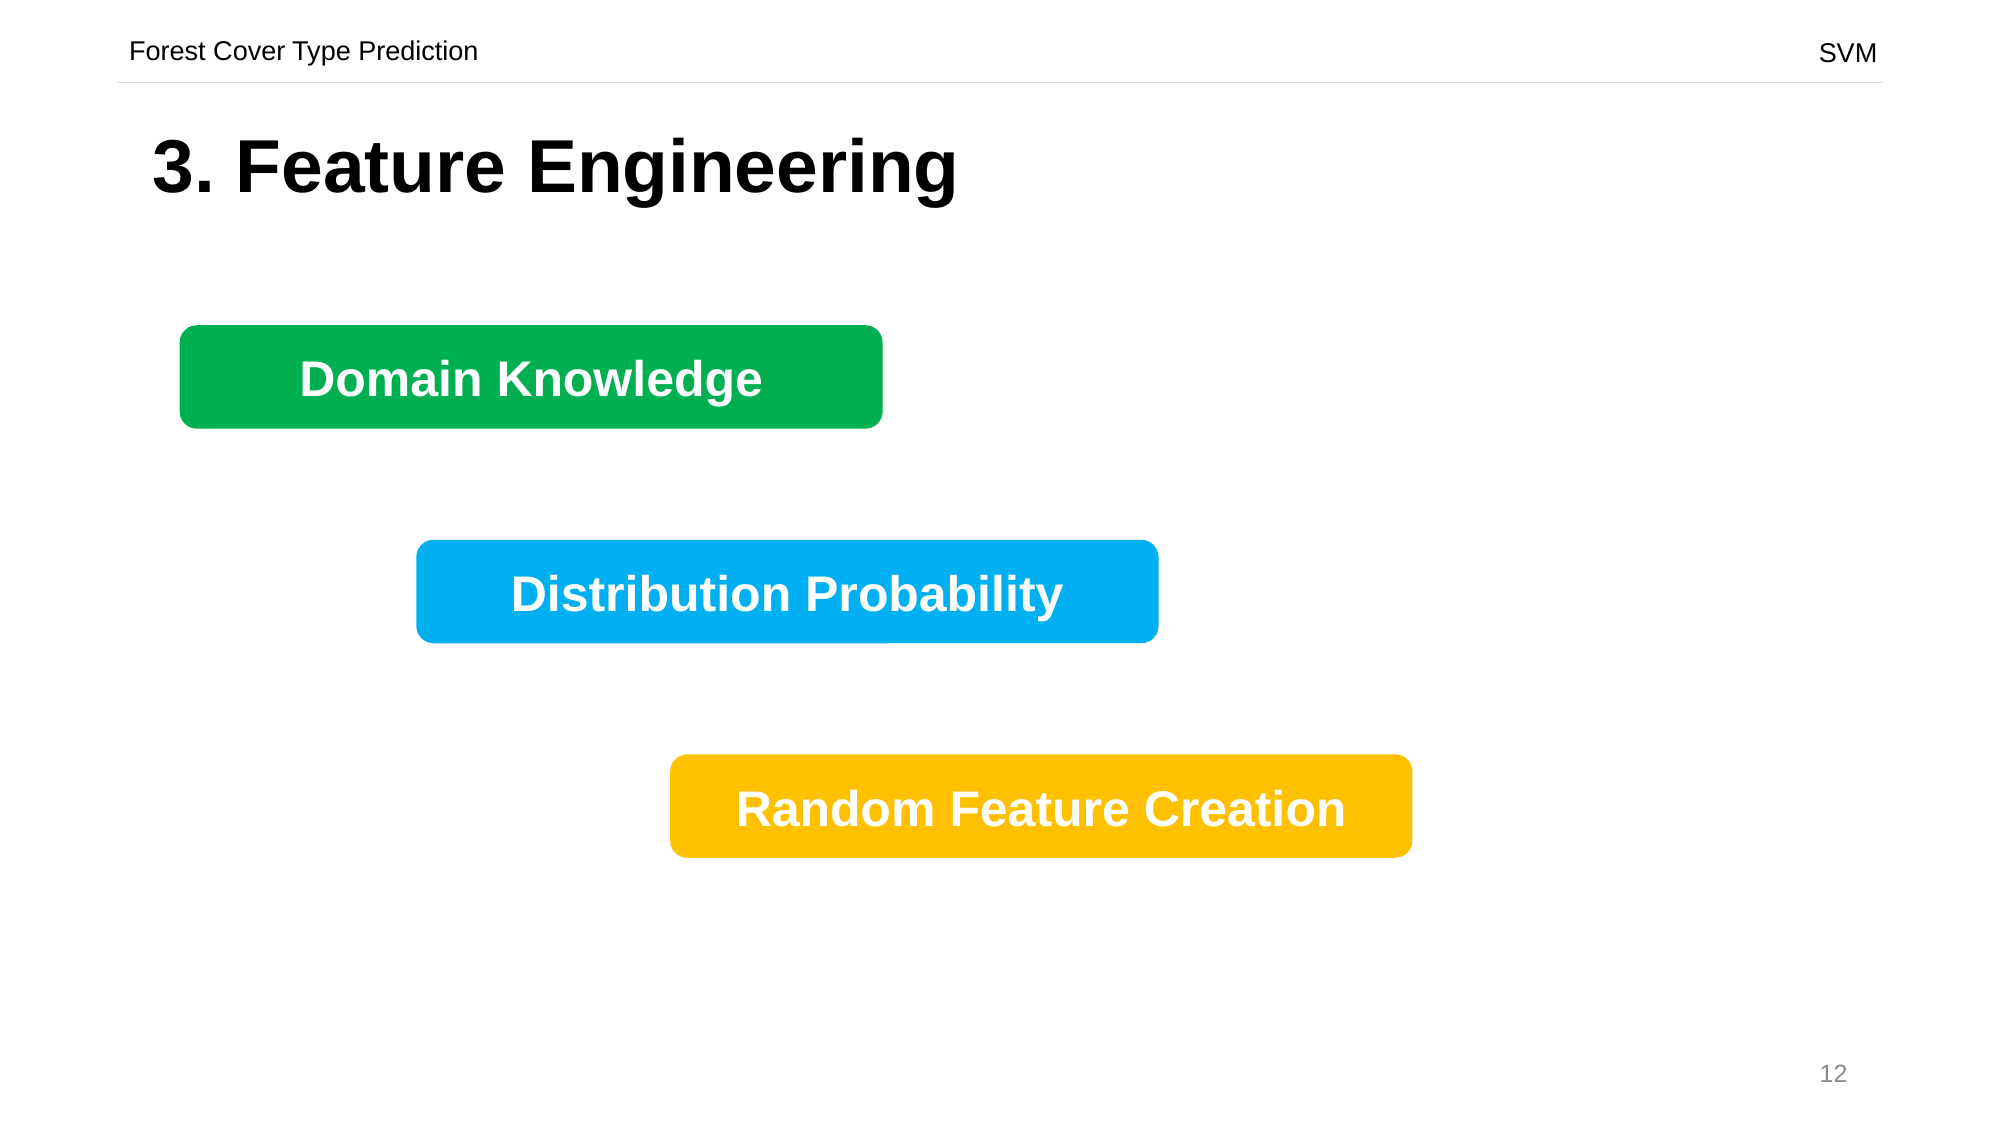

Forest Cover Type Prediction
SVM
# 3. Feature Engineering
Domain Knowledge
Distribution Probability
Random Feature Creation
12